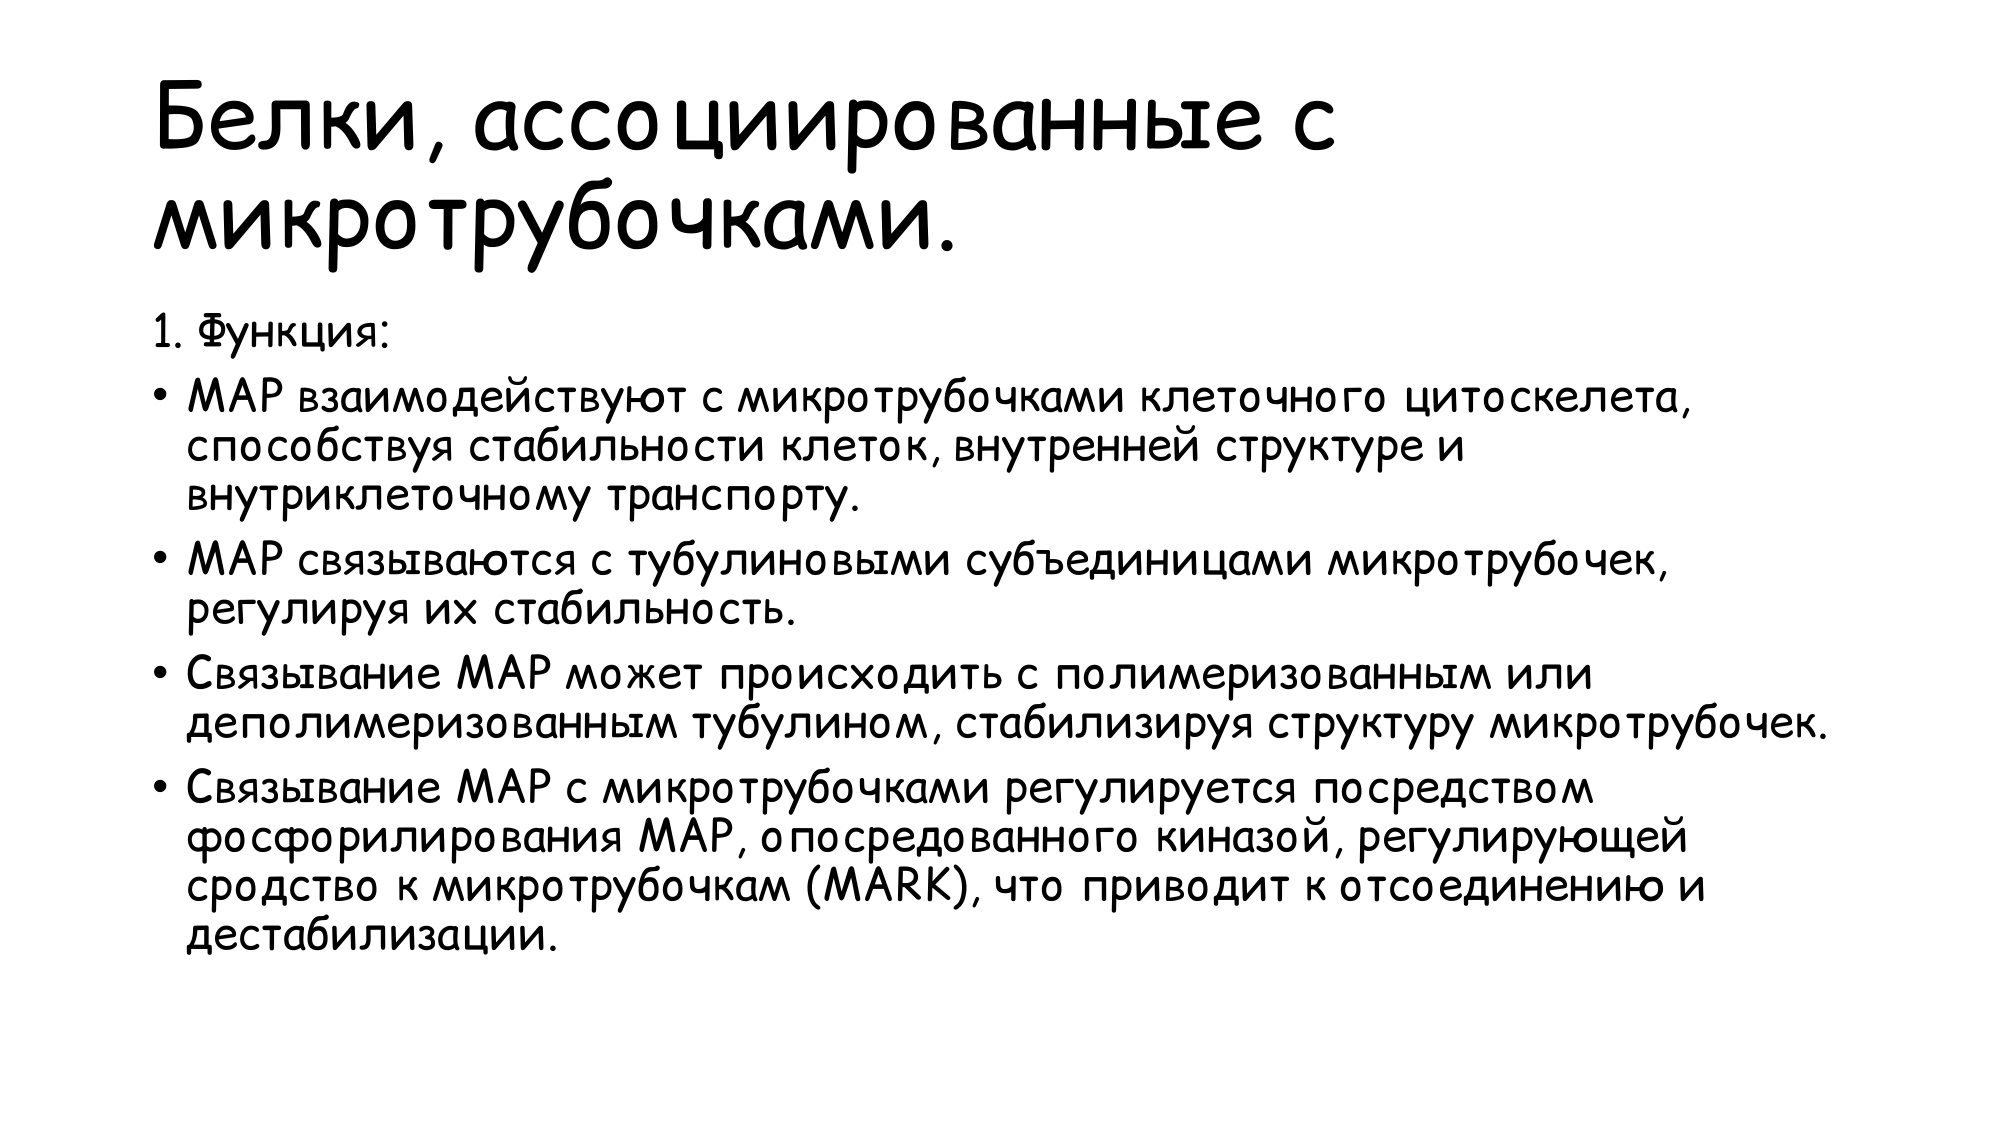

# Белки, ассоциированные с микротрубочками.
1. Функция:
MAP взаимодействуют с микротрубочками клеточного цитоскелета, способствуя стабильности клеток, внутренней структуре и внутриклеточному транспорту.
MAP связываются с тубулиновыми субъединицами микротрубочек, регулируя их стабильность.
Связывание MAP может происходить с полимеризованным или деполимеризованным тубулином, стабилизируя структуру микротрубочек.
Связывание MAP с микротрубочками регулируется посредством фосфорилирования MAP, опосредованного киназой, регулирующей сродство к микротрубочкам (MARK), что приводит к отсоединению и дестабилизации.